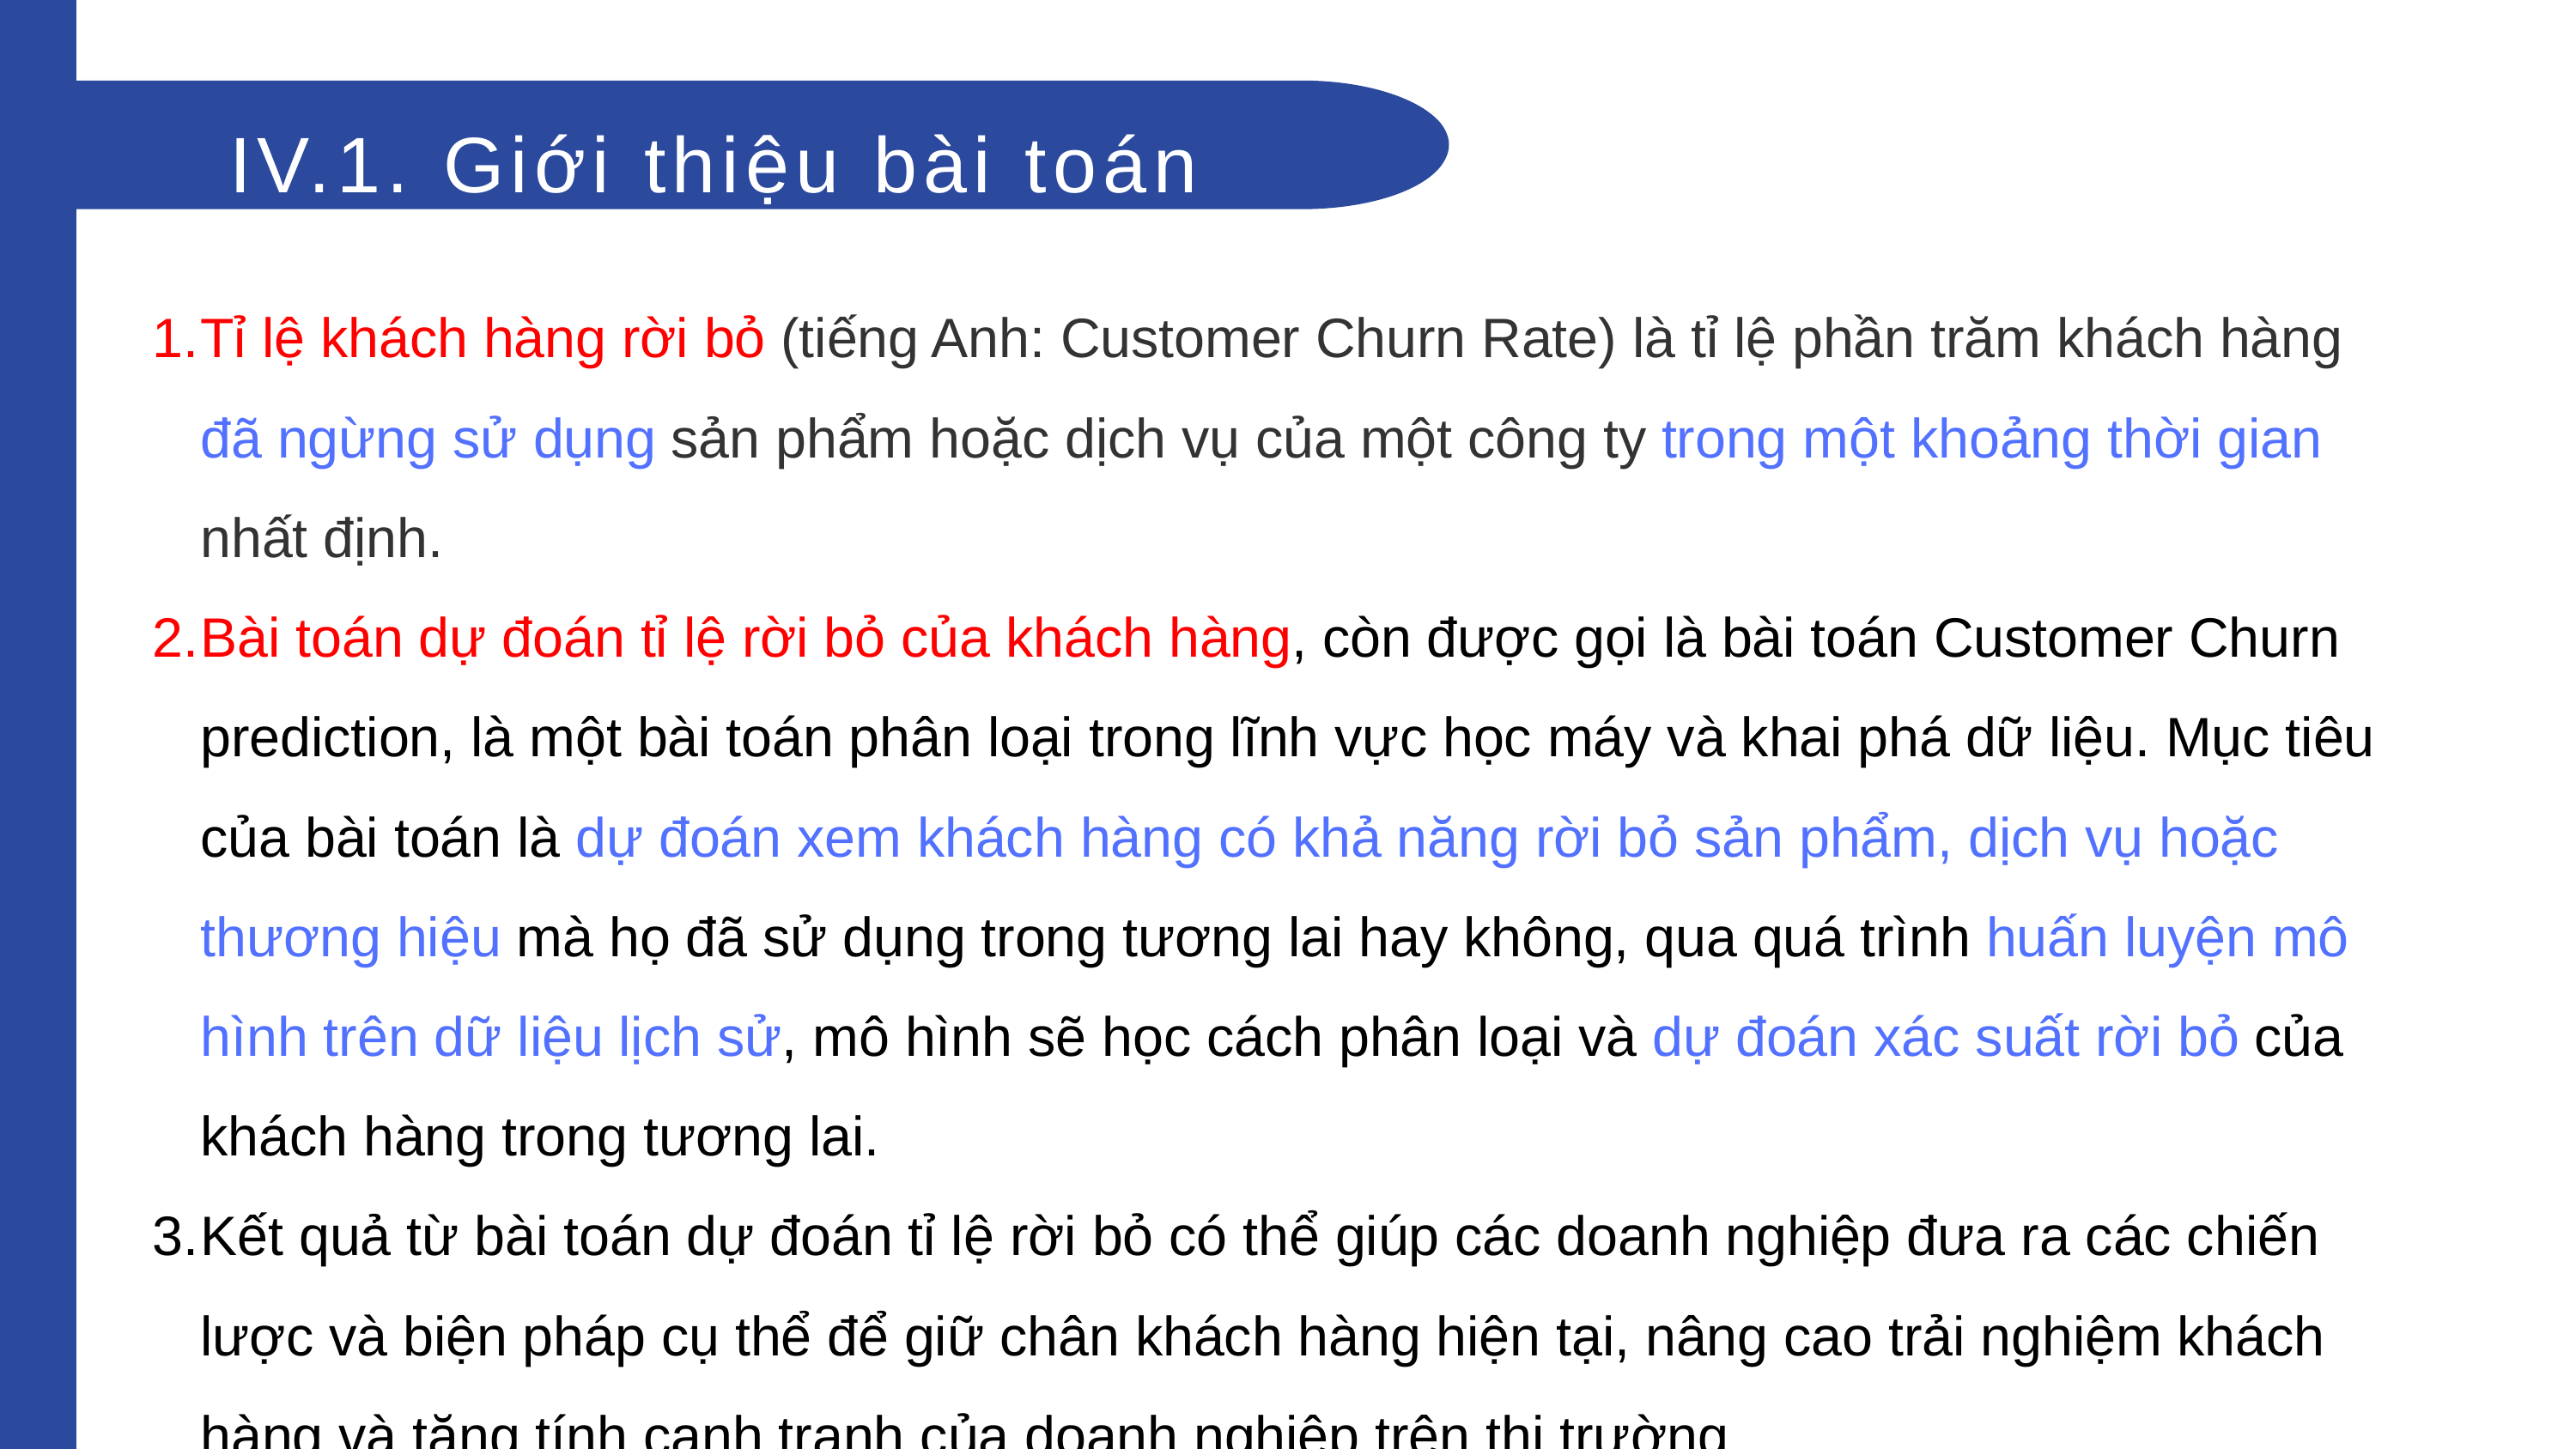

IV.1. Giới thiệu bài toán
Tỉ lệ khách hàng rời bỏ (tiếng Anh: Customer Churn Rate) là tỉ lệ phần trăm khách hàng đã ngừng sử dụng sản phẩm hoặc dịch vụ của một công ty trong một khoảng thời gian nhất định.
Bài toán dự đoán tỉ lệ rời bỏ của khách hàng, còn được gọi là bài toán Customer Churn prediction, là một bài toán phân loại trong lĩnh vực học máy và khai phá dữ liệu. Mục tiêu của bài toán là dự đoán xem khách hàng có khả năng rời bỏ sản phẩm, dịch vụ hoặc thương hiệu mà họ đã sử dụng trong tương lai hay không, qua quá trình huấn luyện mô hình trên dữ liệu lịch sử, mô hình sẽ học cách phân loại và dự đoán xác suất rời bỏ của khách hàng trong tương lai.
Kết quả từ bài toán dự đoán tỉ lệ rời bỏ có thể giúp các doanh nghiệp đưa ra các chiến lược và biện pháp cụ thể để giữ chân khách hàng hiện tại, nâng cao trải nghiệm khách hàng và tăng tính cạnh tranh của doanh nghiệp trên thị trường.
ERD OLTP